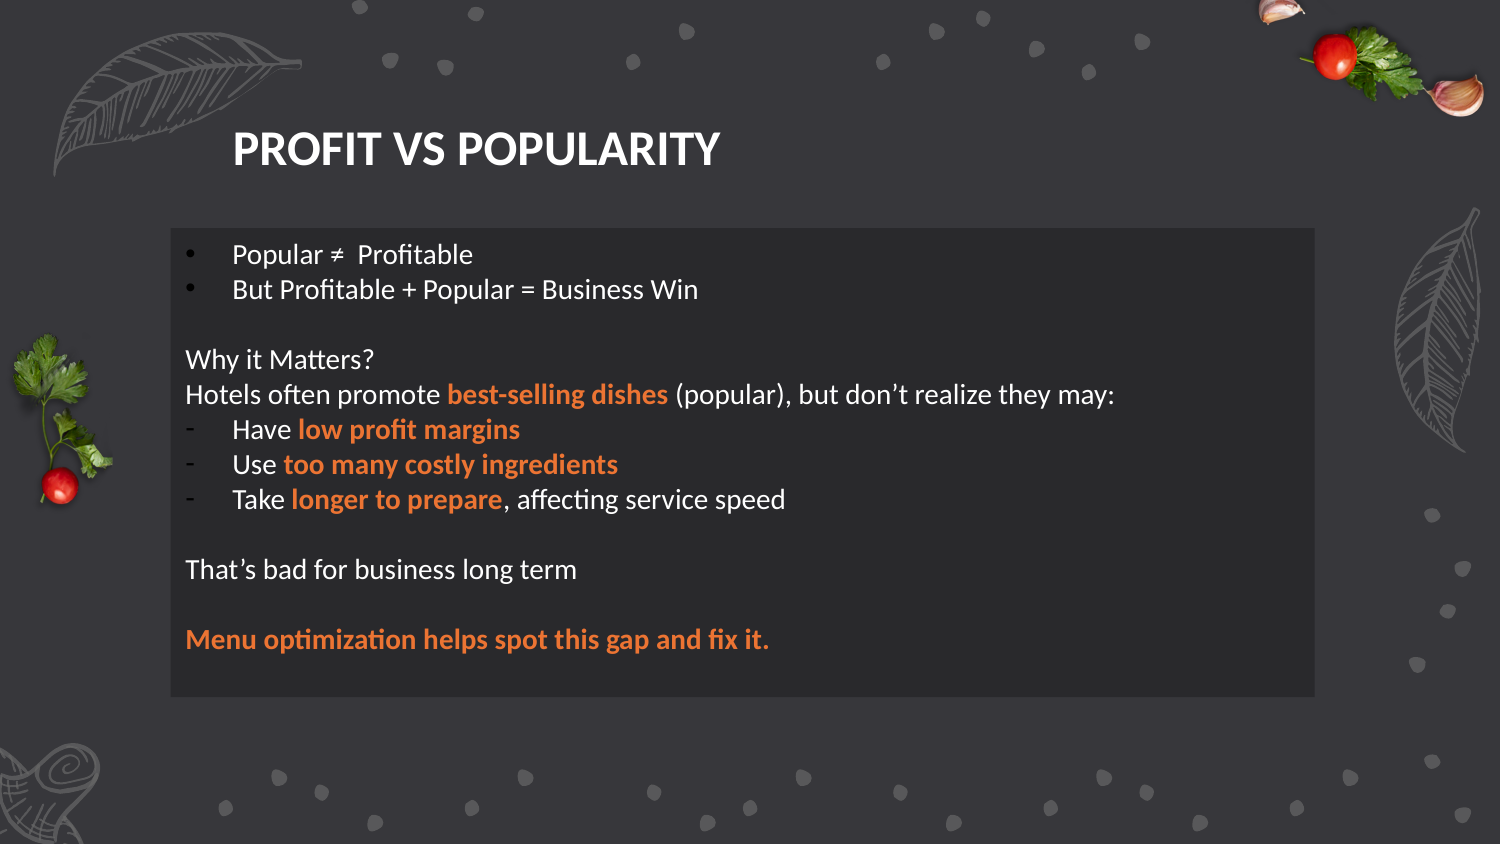

PROFIT VS POPULARITY
Popular ≠  Profitable
But Profitable + Popular = Business Win

Why it Matters?
Hotels often promote best-selling dishes (popular), but don’t realize they may:
Have low profit margins
Use too many costly ingredients
Take longer to prepare, affecting service speed

That’s bad for business long term

Menu optimization helps spot this gap and fix it.